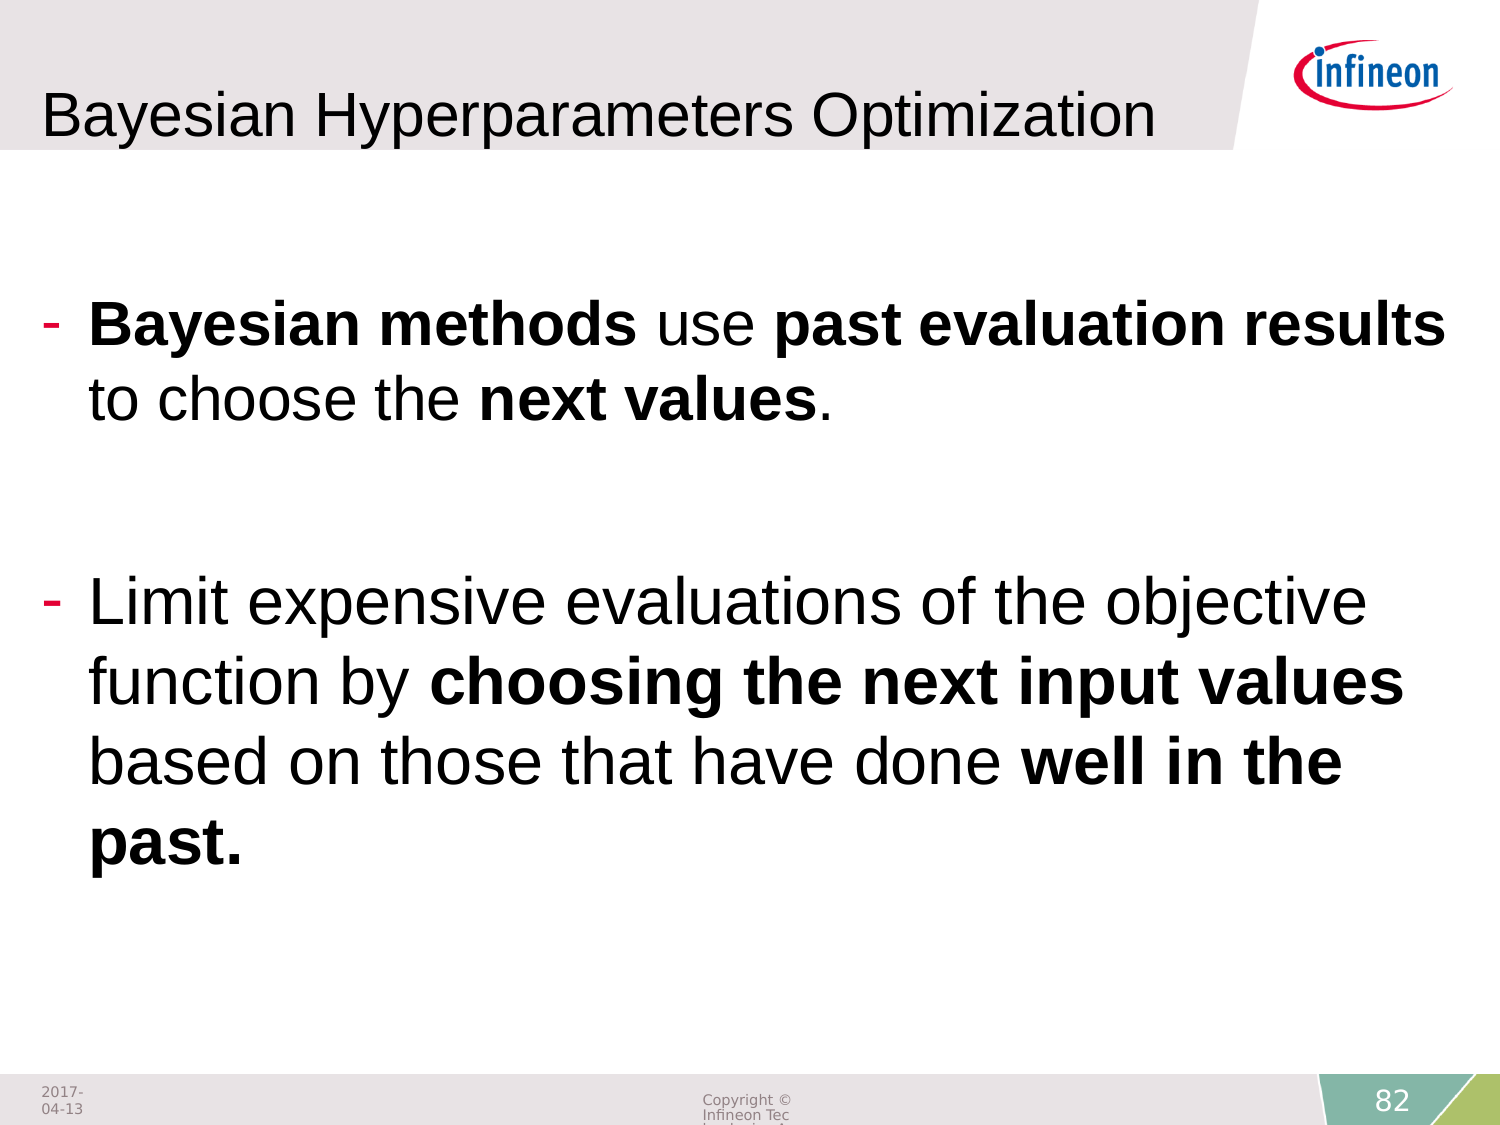

# Bayesian Hyperparameters Optimization

Bayesian methods use past evaluation results to choose the next values.

Limit expensive evaluations of the objective function by choosing the next input values based on those that have done well in the past.
2017-04-13
Copyright © Infineon Technologies AG 2018. All rights reserved.
82